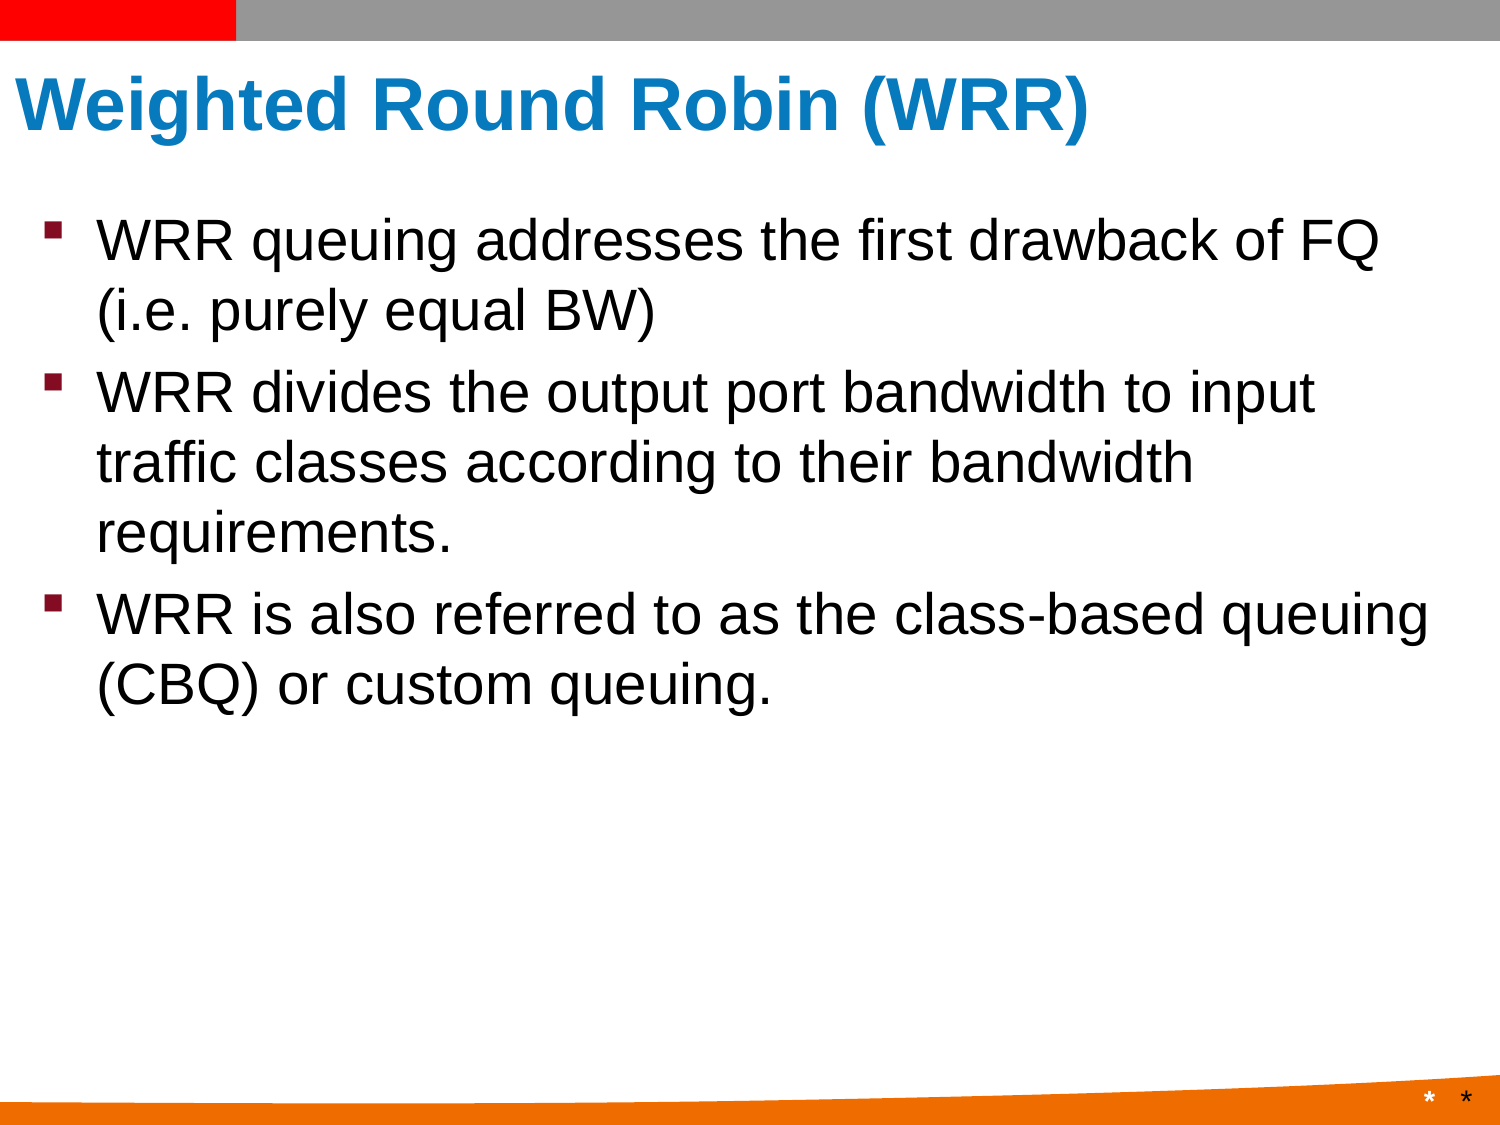

# Weighted Round Robin (WRR)
WRR queuing addresses the first drawback of FQ (i.e. purely equal BW)
WRR divides the output port bandwidth to input traffic classes according to their bandwidth requirements.
WRR is also referred to as the class-based queuing (CBQ) or custom queuing.

*